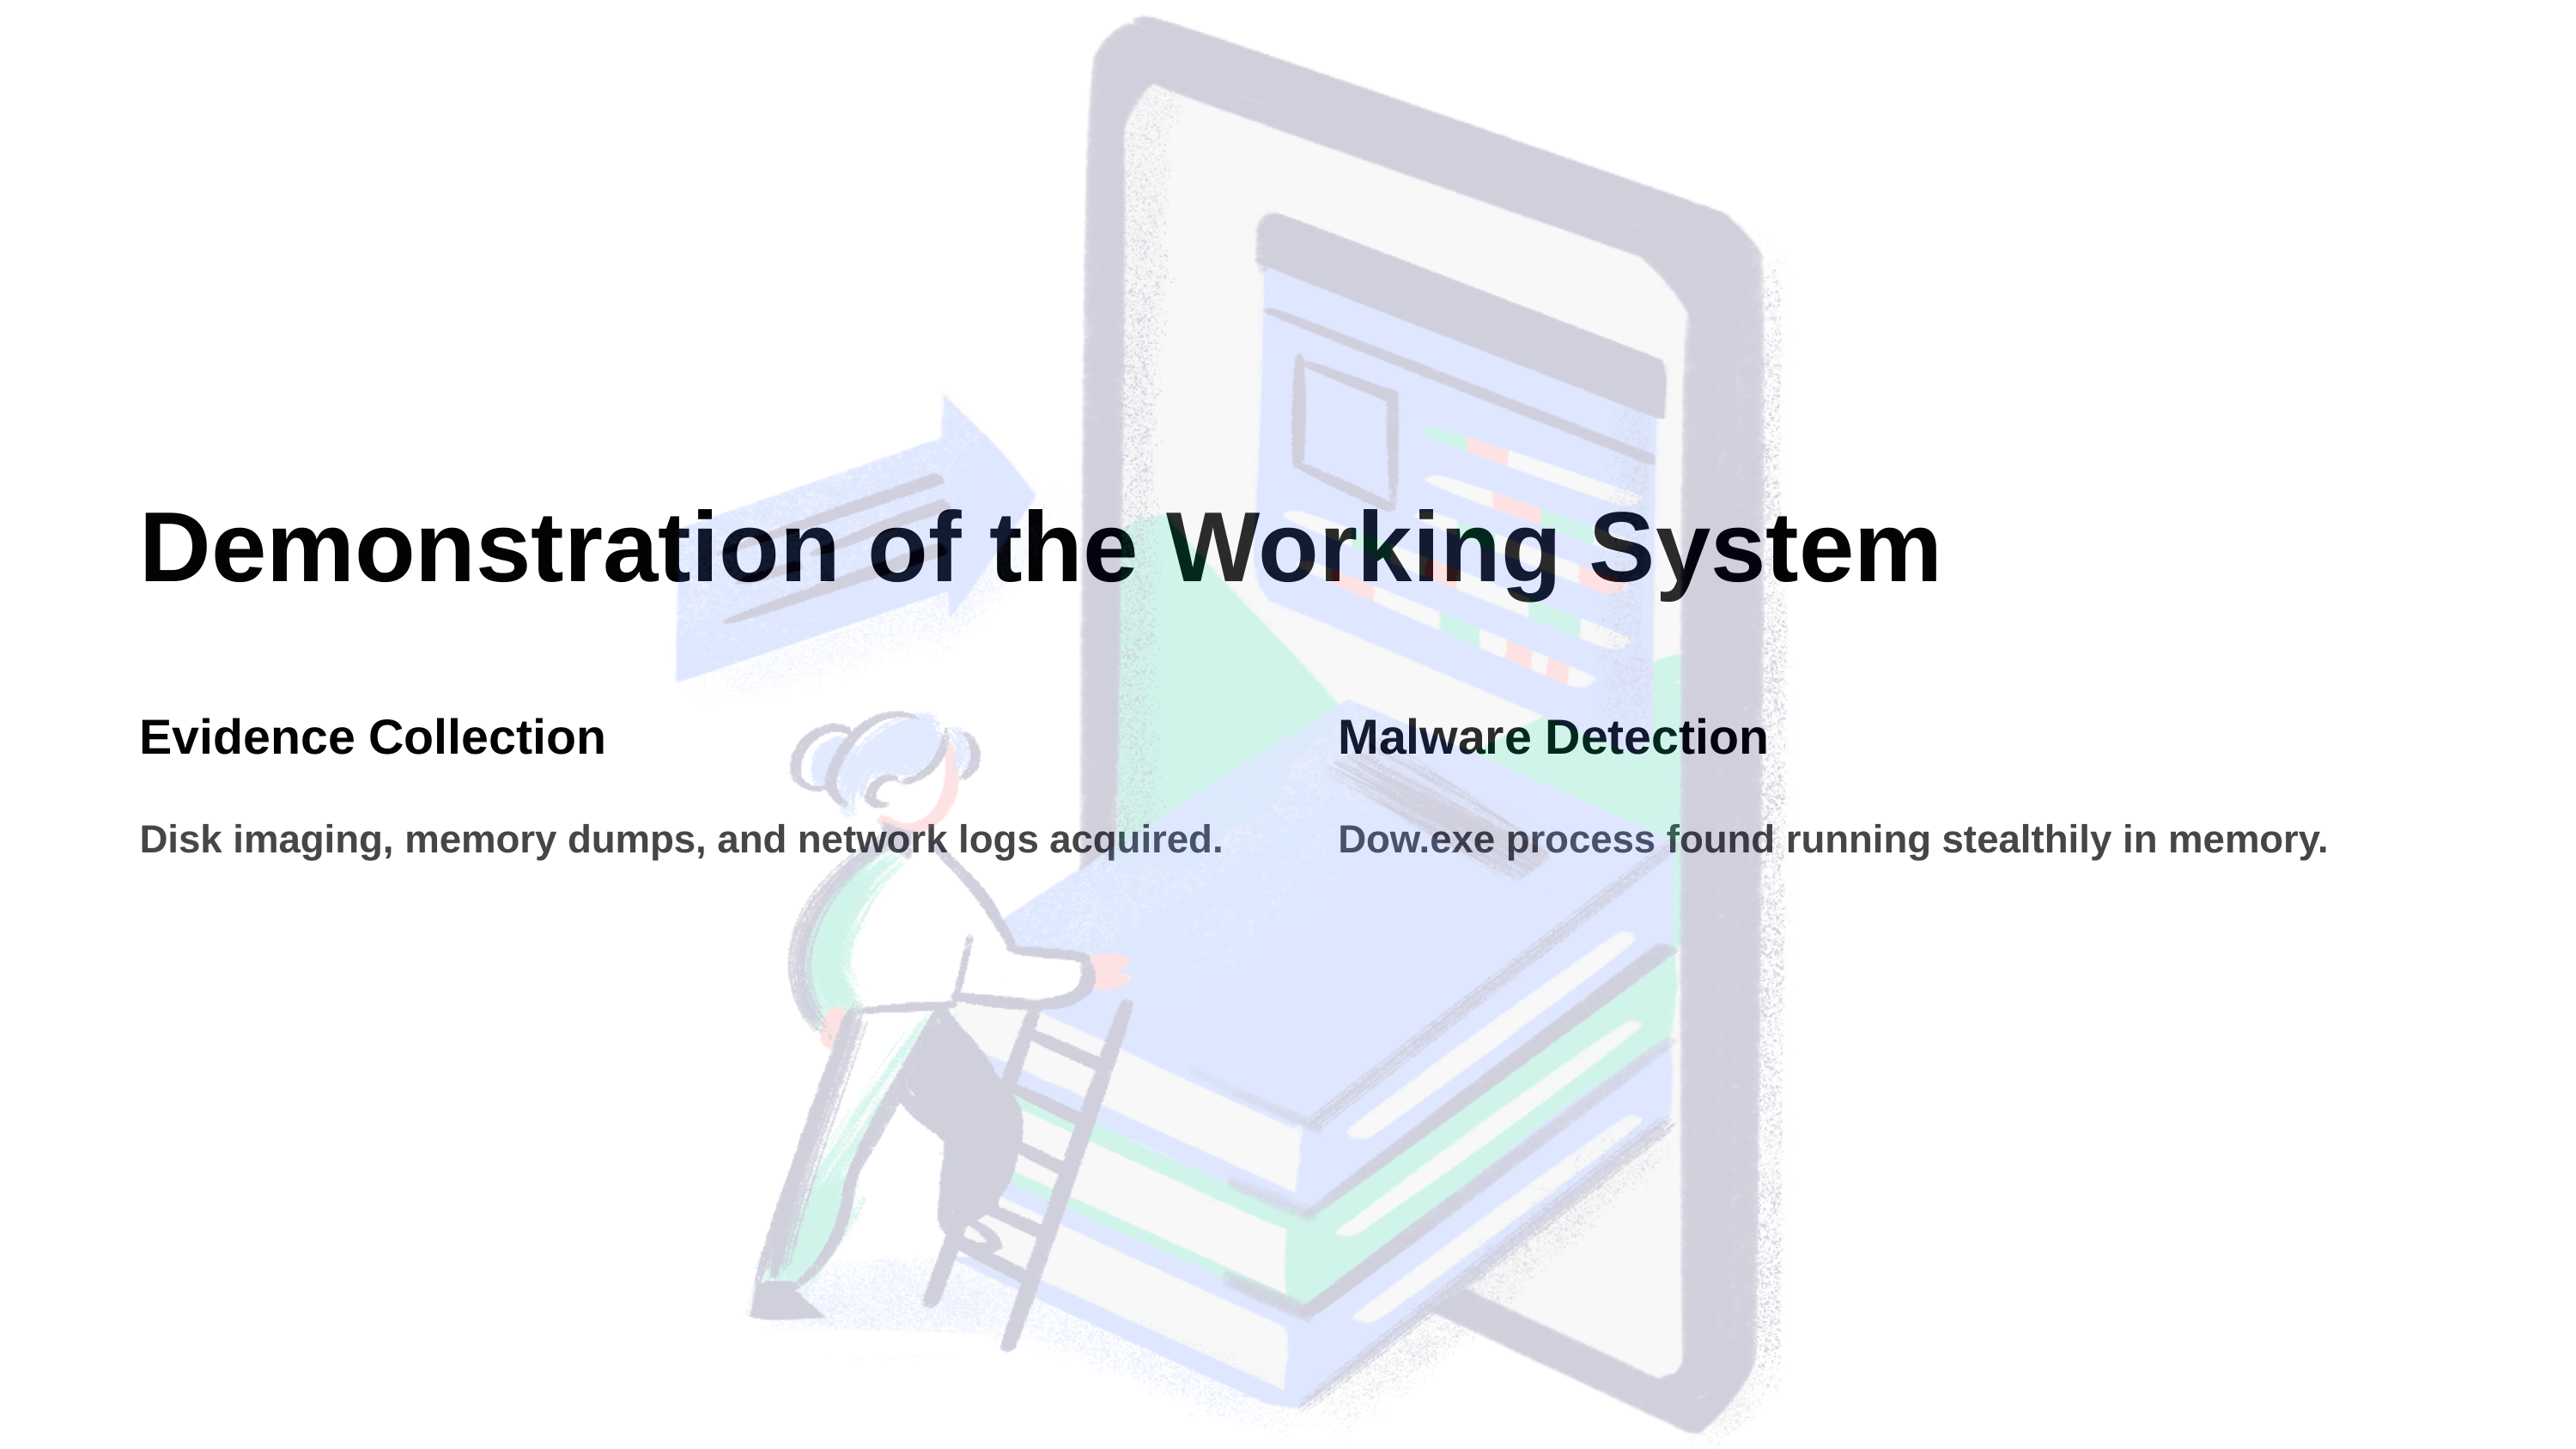

Demonstration of the Working System

Evidence Collection

Malware Detection

Disk imaging, memory dumps, and network logs acquired.

Dow.exe process found running stealthily in memory.